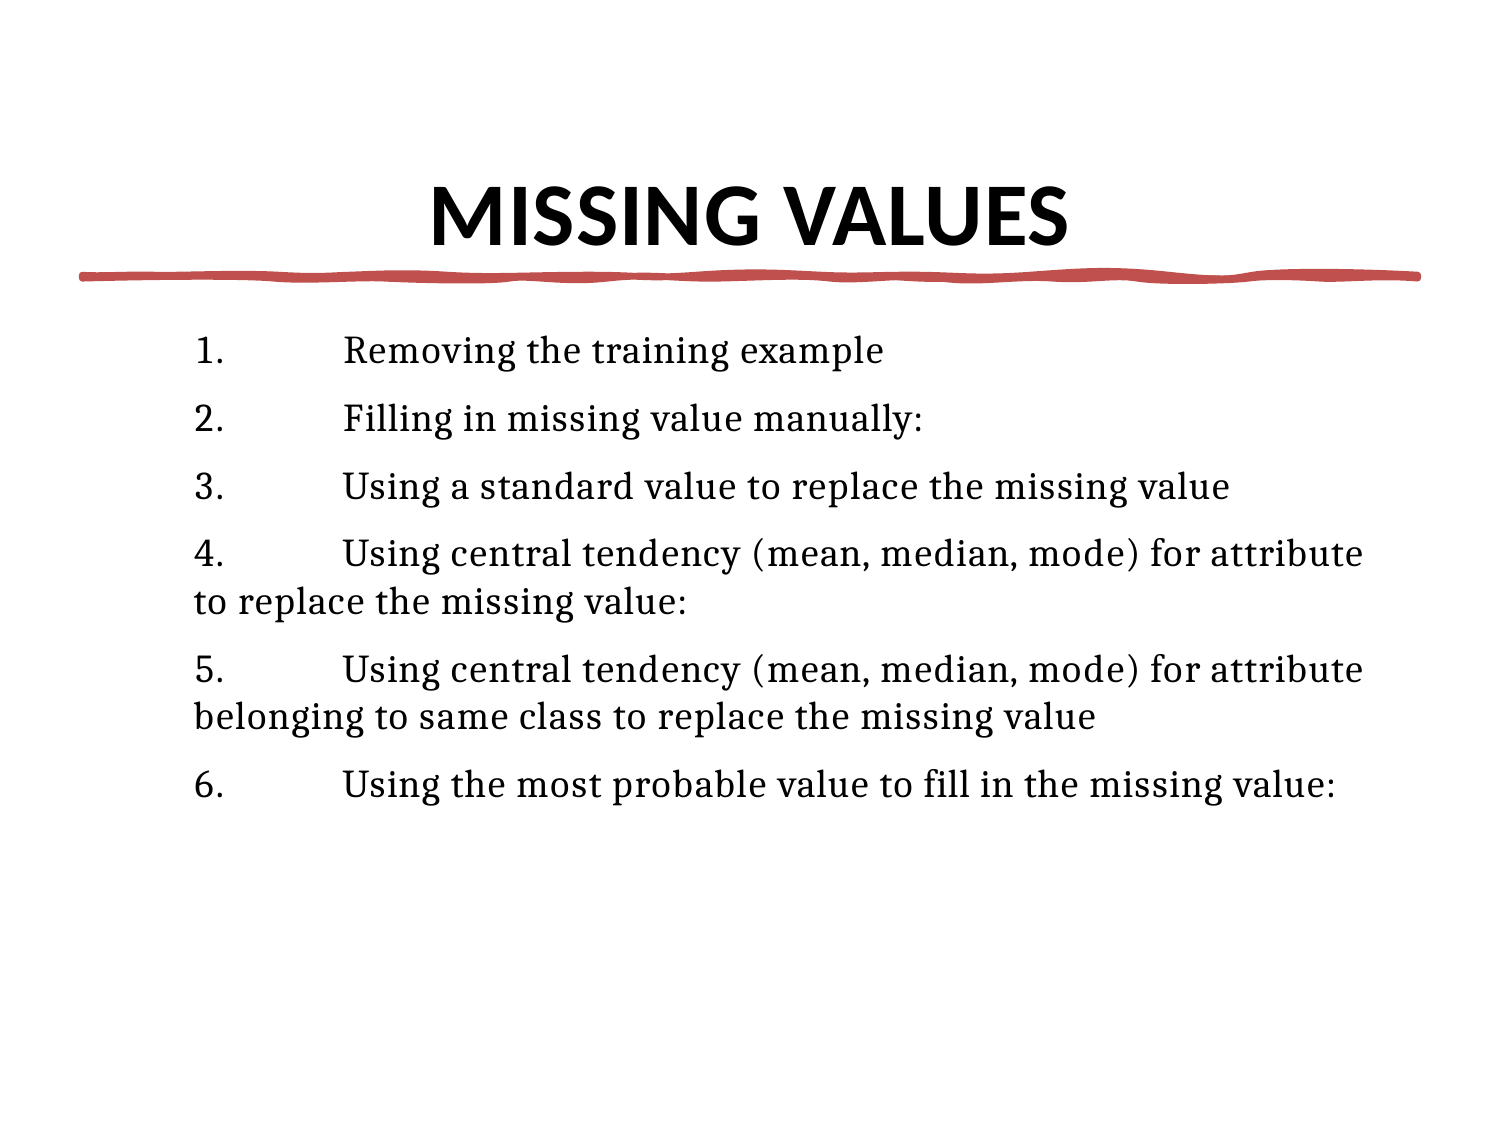

# Missing values

1.	Removing the training example
2.	Filling in missing value manually:
3.	Using a standard value to replace the missing value
4.	Using central tendency (mean, median, mode) for attribute to replace the missing value:
5.	Using central tendency (mean, median, mode) for attribute belonging to same class to replace the missing value
6.	Using the most probable value to fill in the missing value: